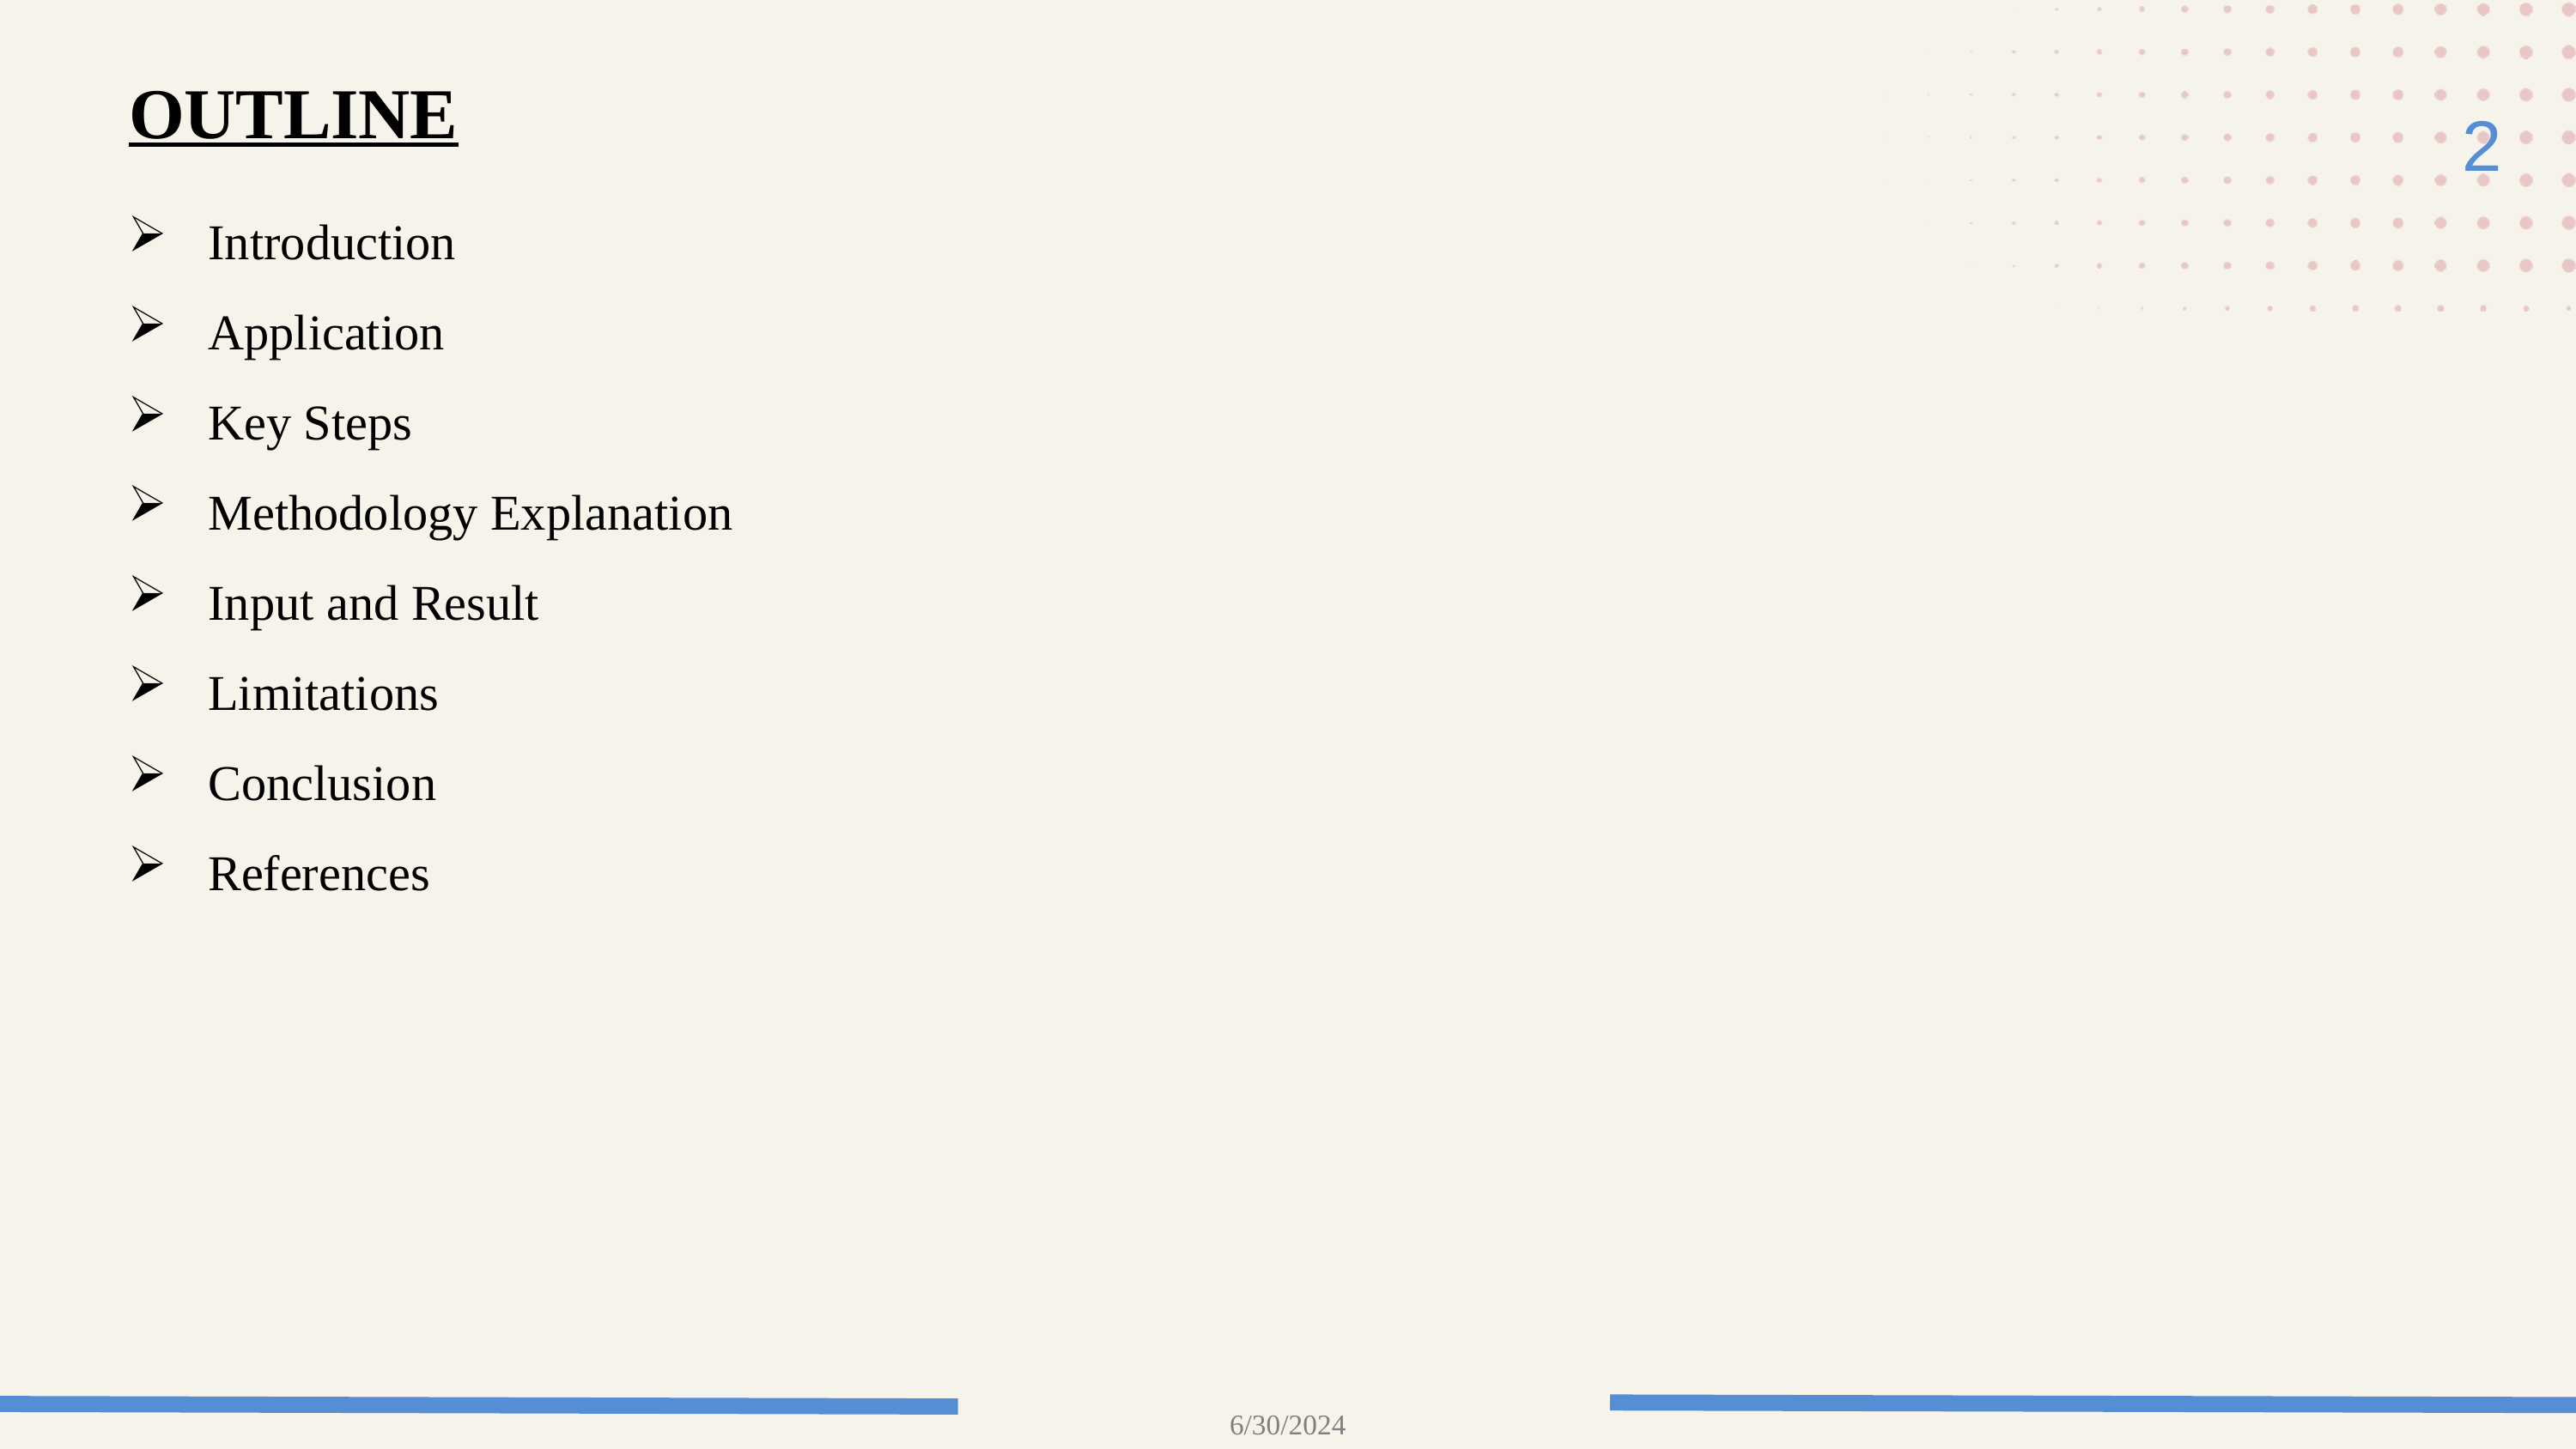

2

OUTLINE
Introduction
Application
Key Steps
Methodology Explanation
Input and Result
Limitations
Conclusion
References

6/30/2024